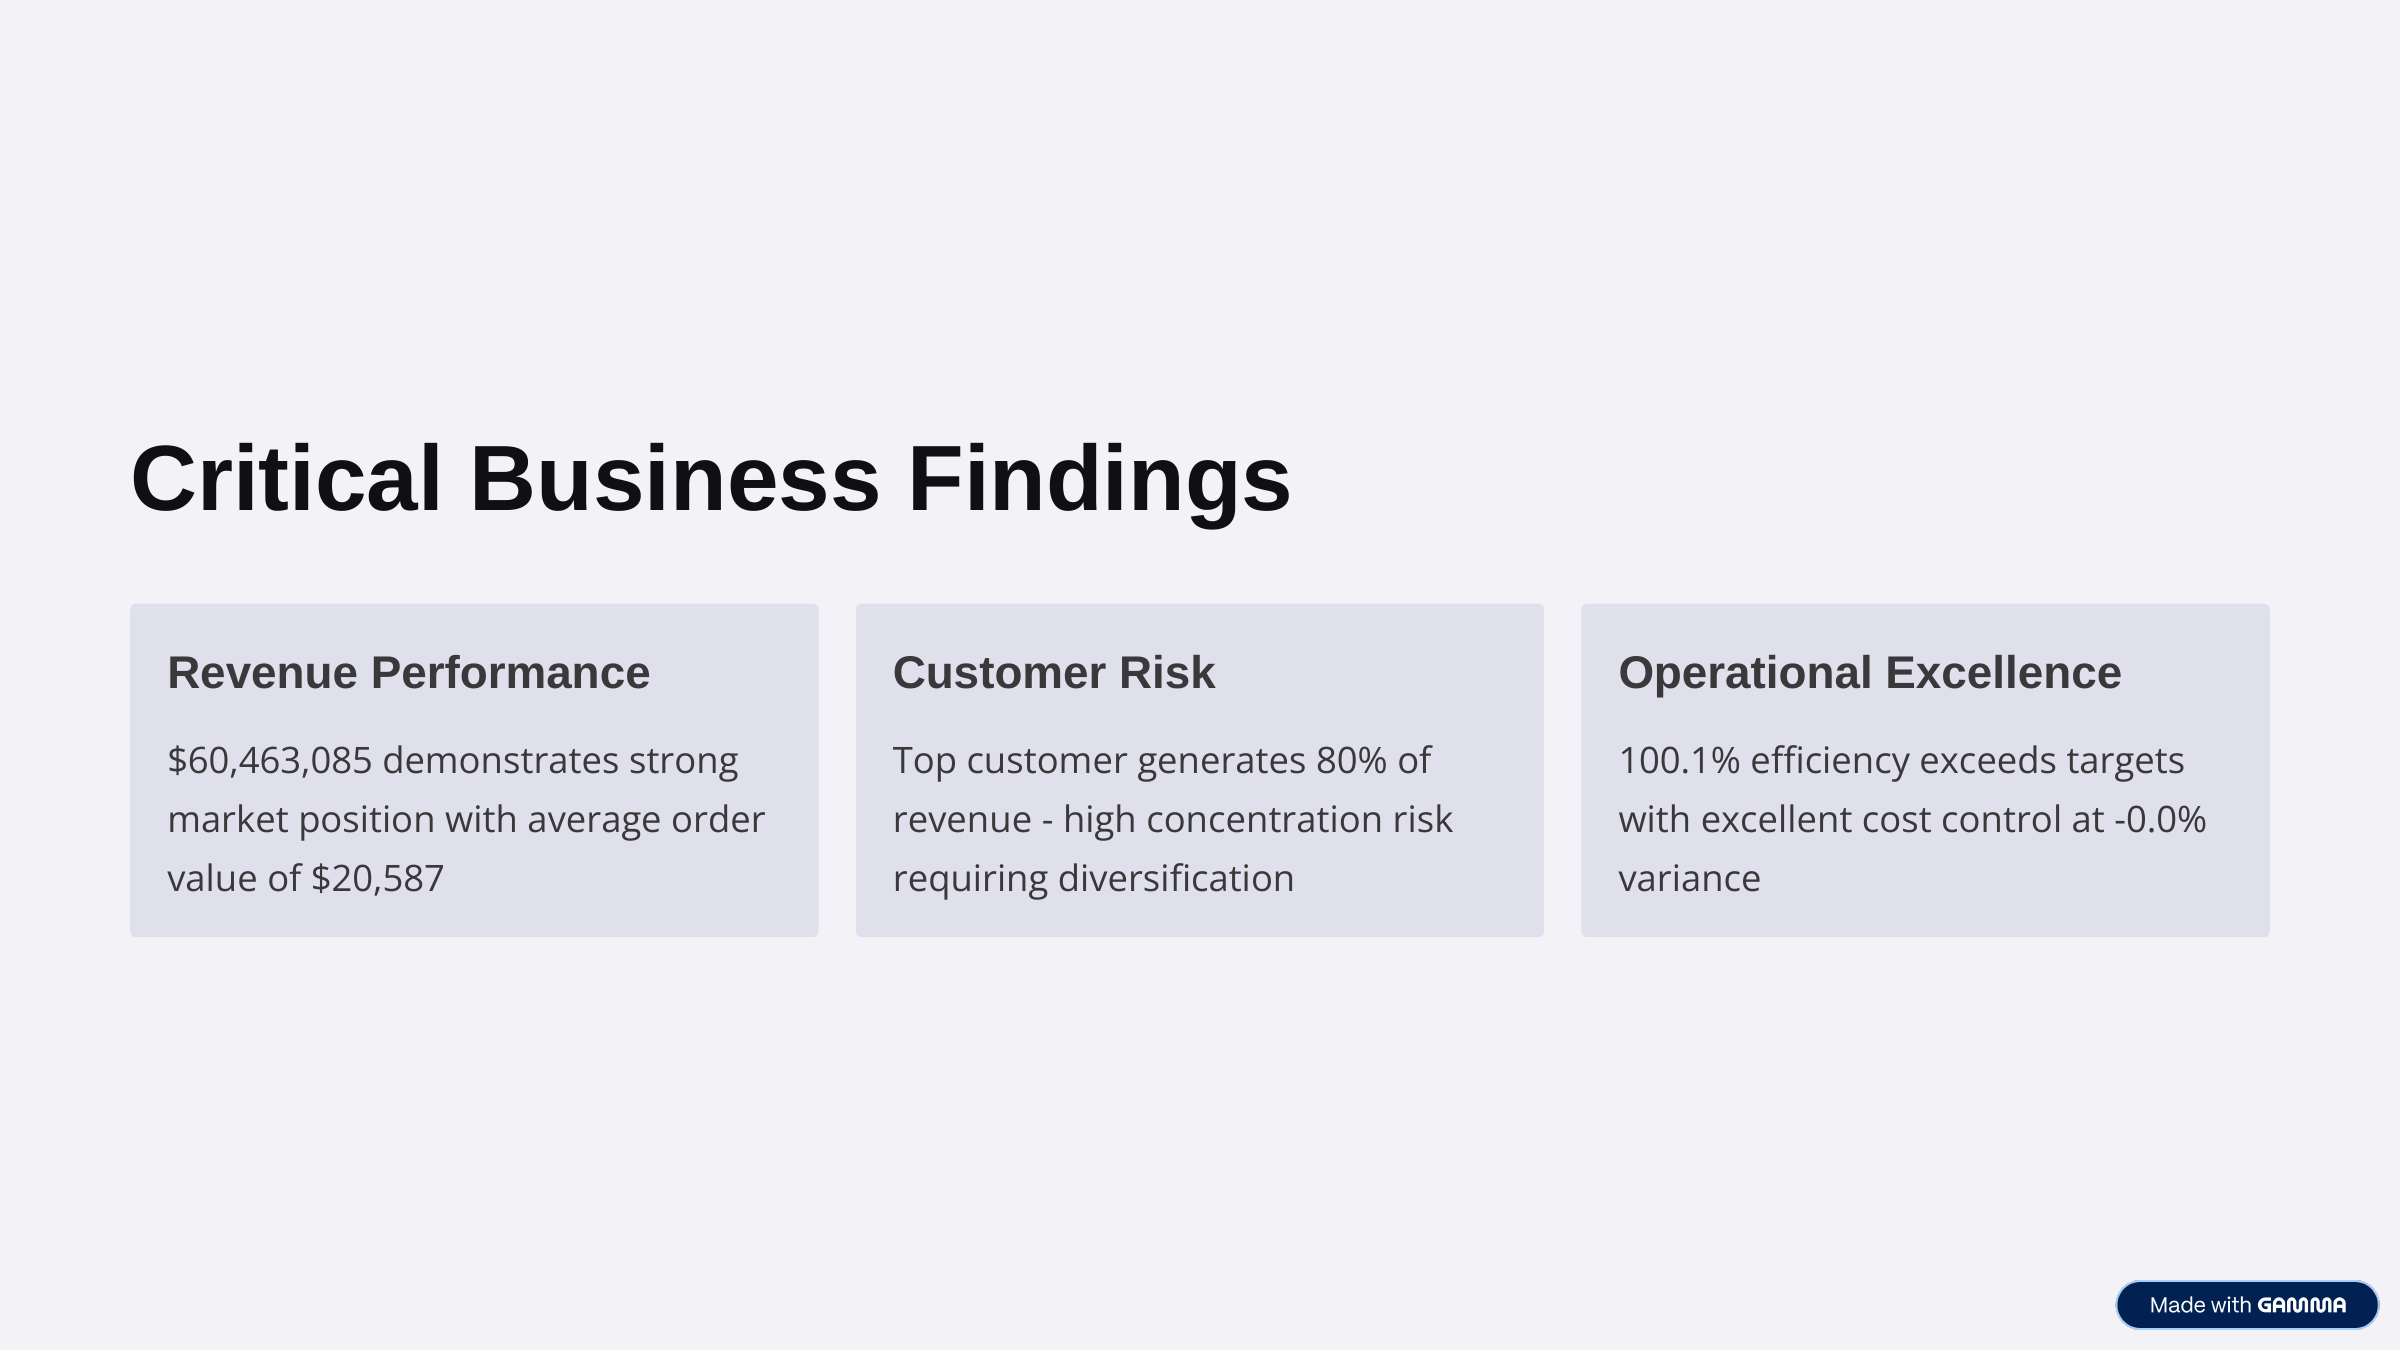

Critical Business Findings

Revenue Performance
Customer Risk
Operational Excellence
$60,463,085 demonstrates strong market position with average order value of $20,587
Top customer generates 80% of revenue - high concentration risk requiring diversification
100.1% efficiency exceeds targets with excellent cost control at -0.0% variance